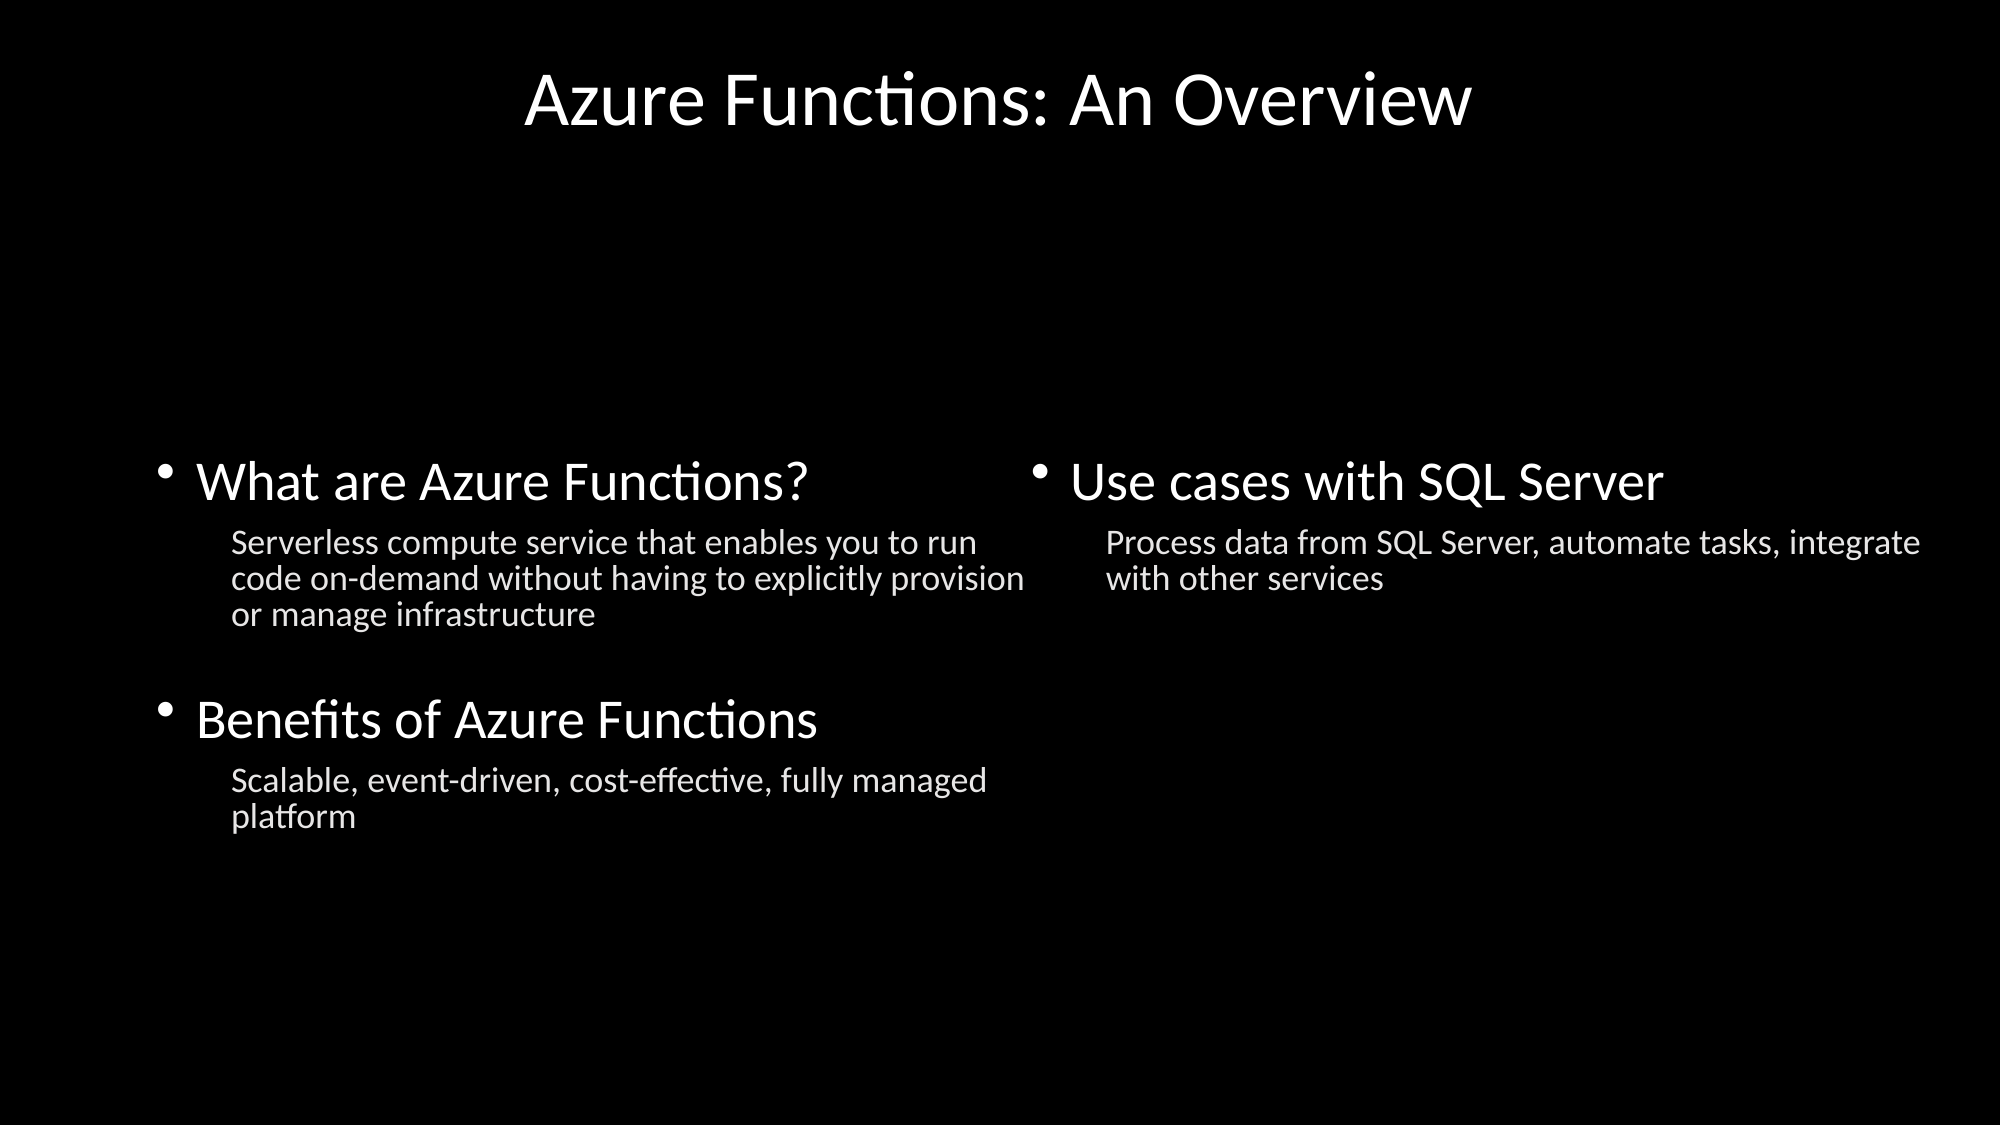

Azure Functions: An Overview
What are Azure Functions?
Serverless compute service that enables you to run code on-demand without having to explicitly provision or manage infrastructure
Benefits of Azure Functions
Scalable, event-driven, cost-effective, fully managed platform
Use cases with SQL Server
Process data from SQL Server, automate tasks, integrate with other services